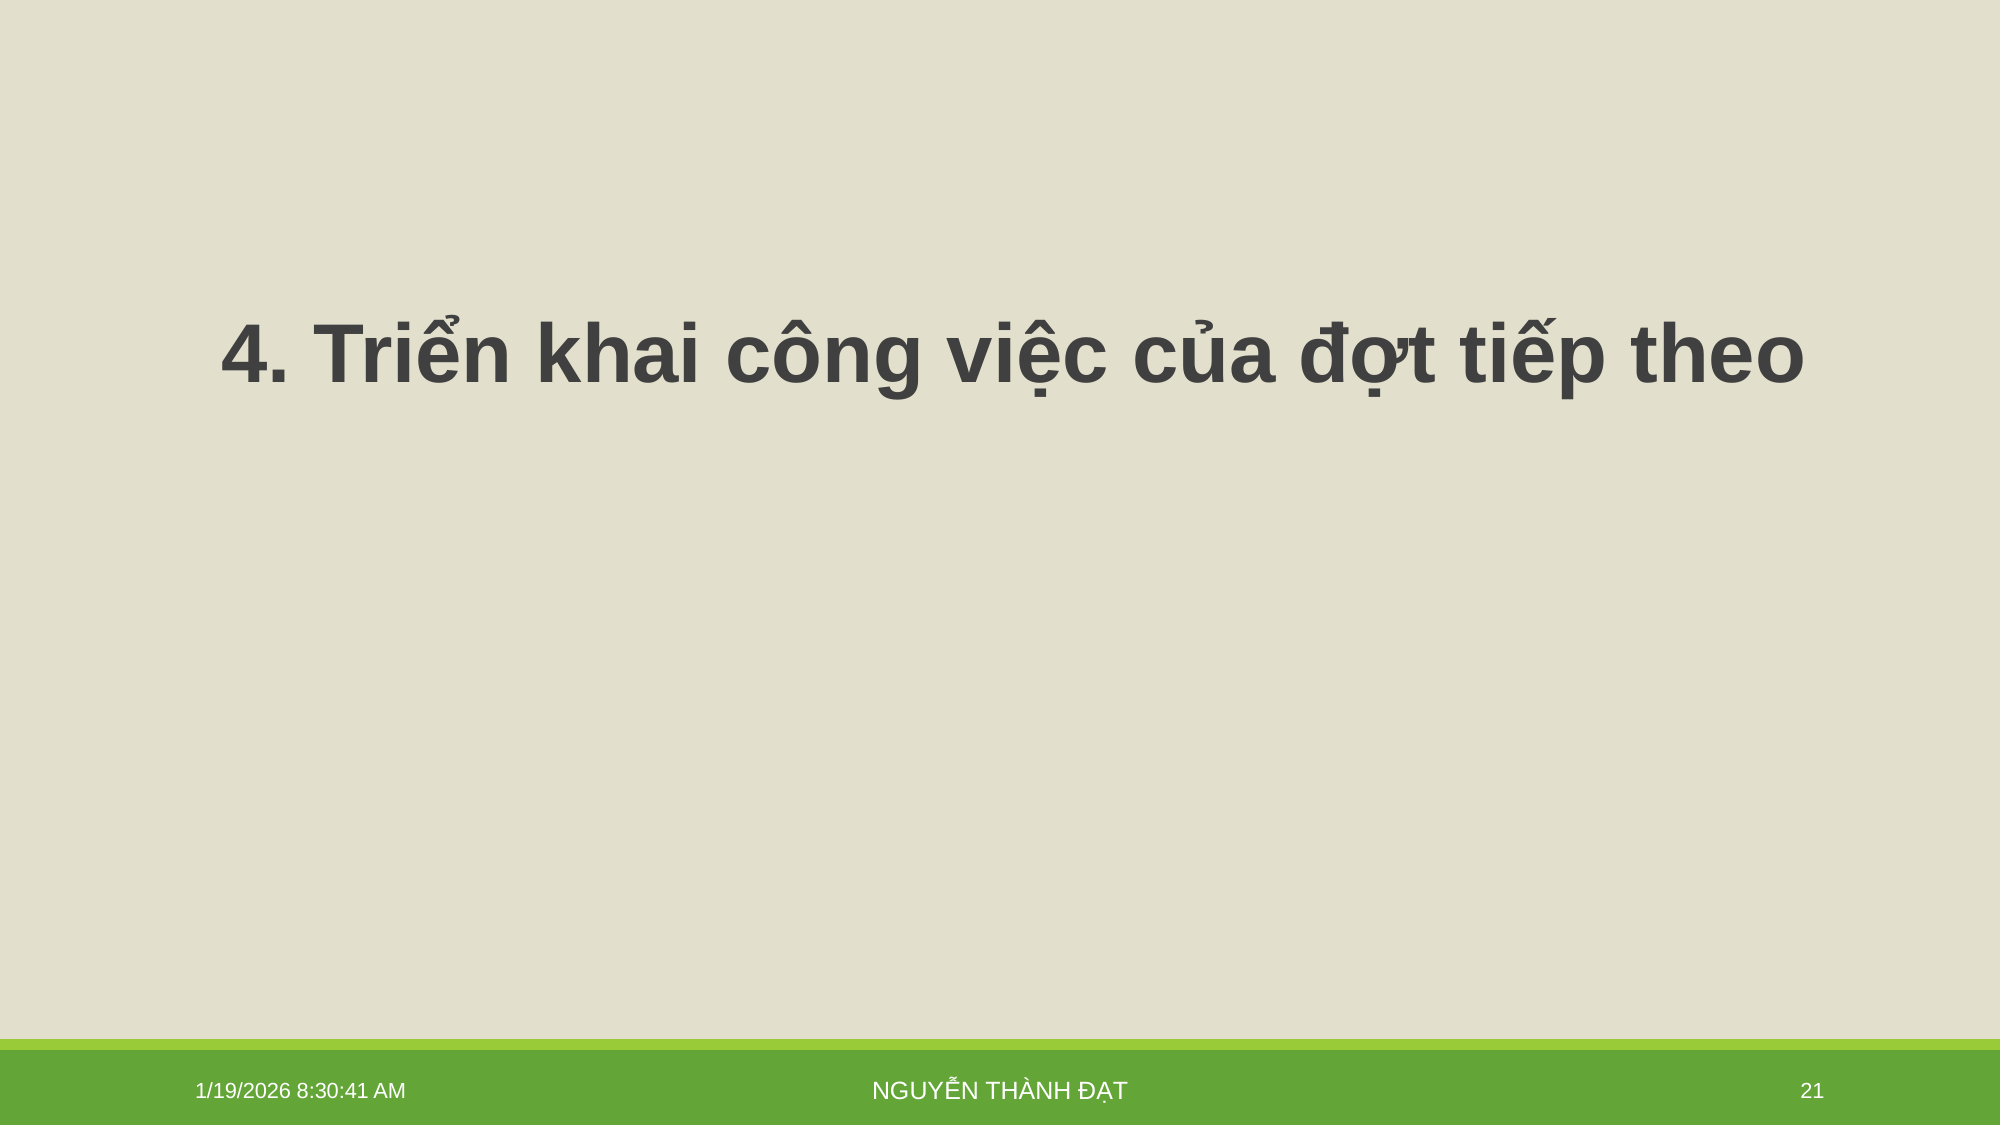

4. Triển khai công việc của đợt tiếp theo
1/19/2026 8:30:41 AM
Nguyễn Thành Đạt
21